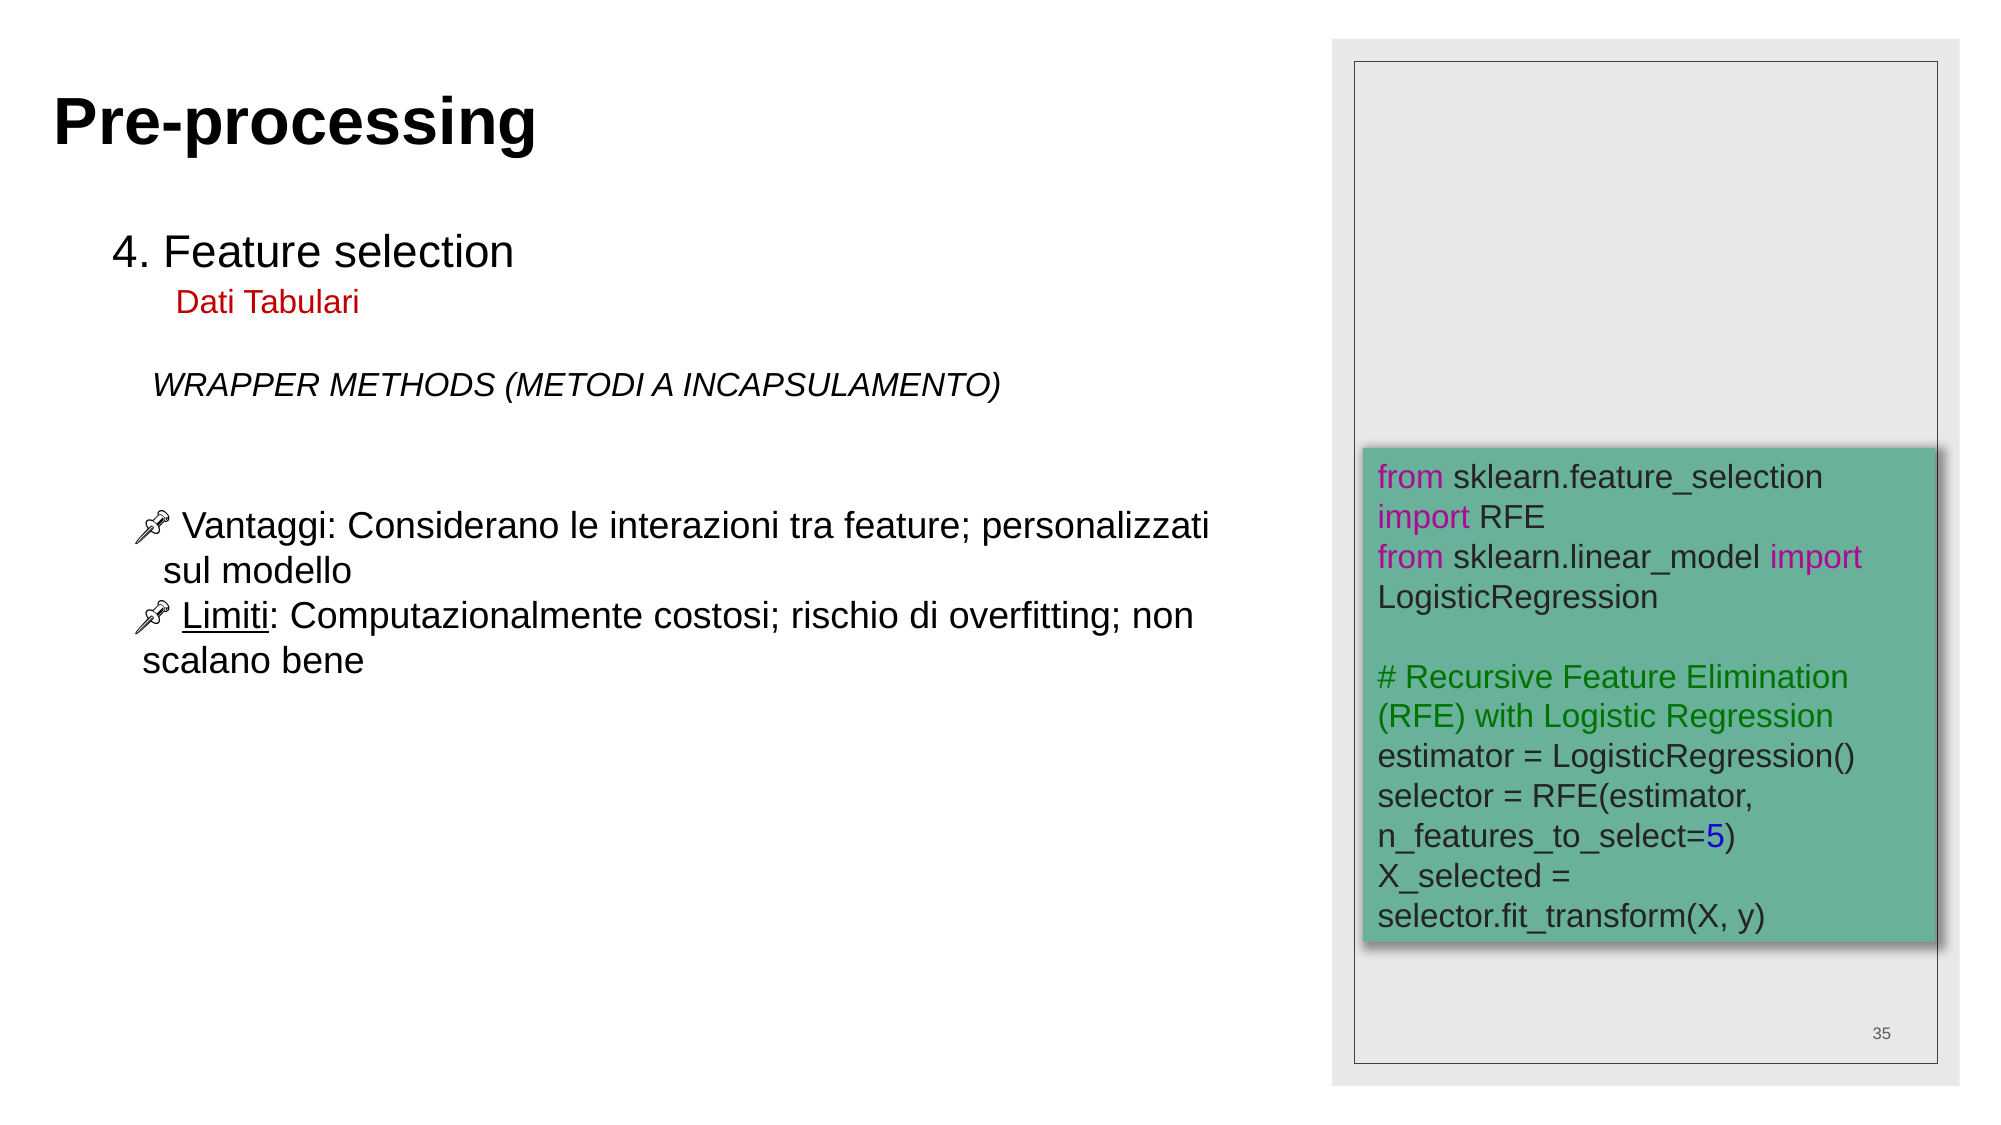

Pre-processing
4. Feature selection
Dati Tabulari
WRAPPER METHODS (METODI A INCAPSULAMENTO)
from sklearn.feature_selection import RFE
from sklearn.linear_model import LogisticRegression
# Recursive Feature Elimination (RFE) with Logistic Regression
estimator = LogisticRegression()
selector = RFE(estimator, n_features_to_select=5)
X_selected = selector.fit_transform(X, y)
📌 Vantaggi: Considerano le interazioni tra feature; personalizzati     sul modello
📌 Limiti: Computazionalmente costosi; rischio di overfitting; non scalano bene
35